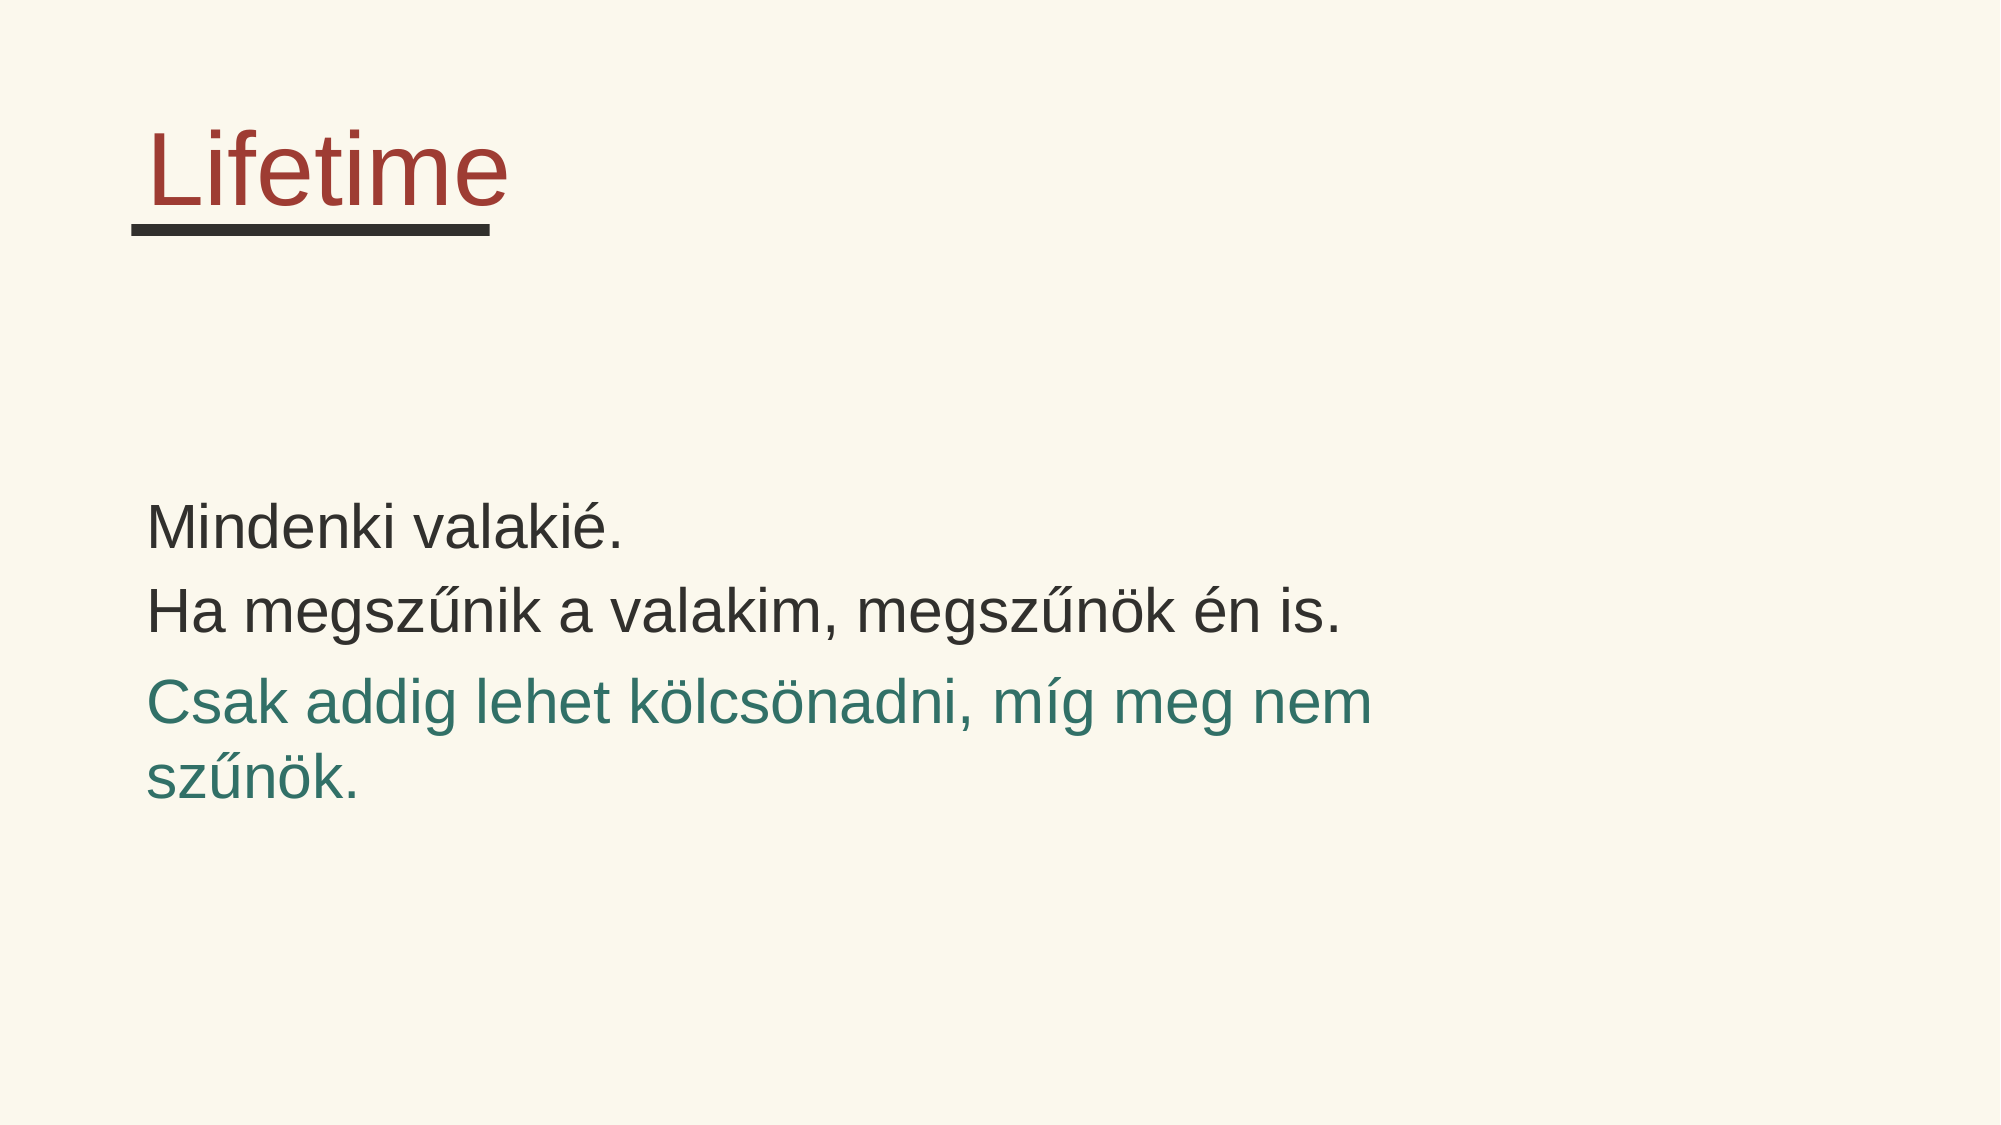

Lifetime

Mindenki valakié.
Ha megszűnik a valakim, megszűnök én is.
Csak addig lehet kölcsönadni, míg meg nem szűnök.